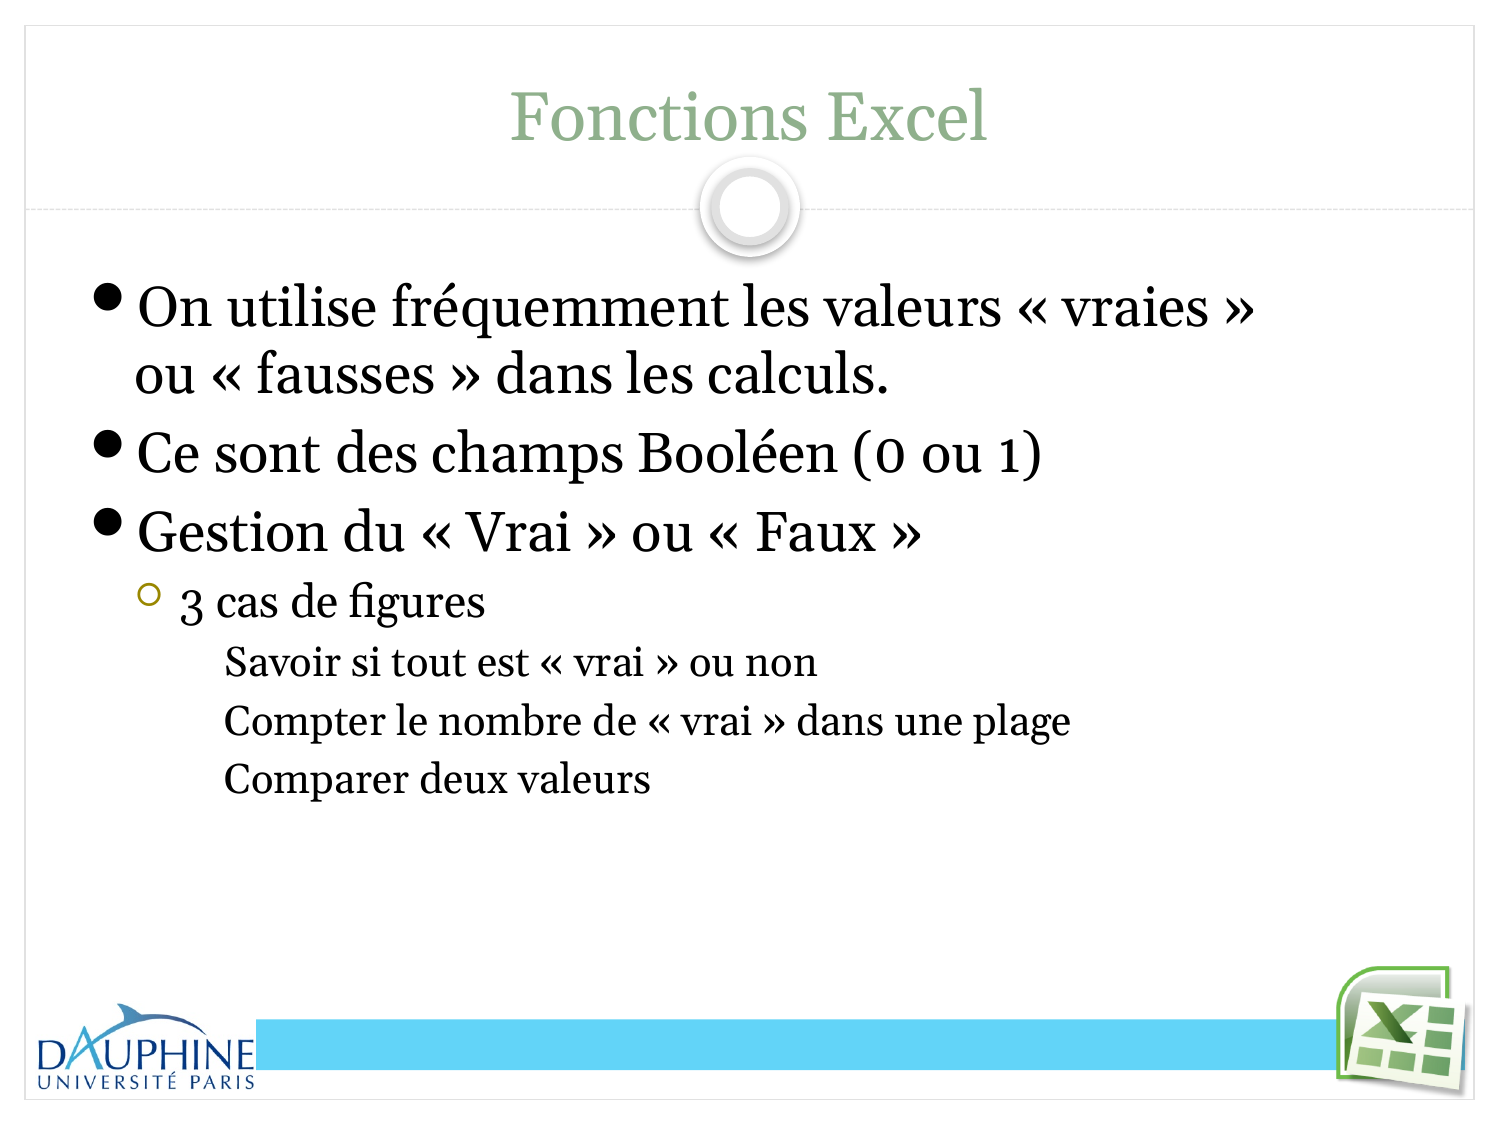

# Fonctions Excel
On utilise fréquemment les valeurs « vraies » ou « fausses » dans les calculs.
Ce sont des champs Booléen (0 ou 1)
Gestion du « Vrai » ou « Faux »
3 cas de figures
Savoir si tout est « vrai » ou non
Compter le nombre de « vrai » dans une plage
Comparer deux valeurs